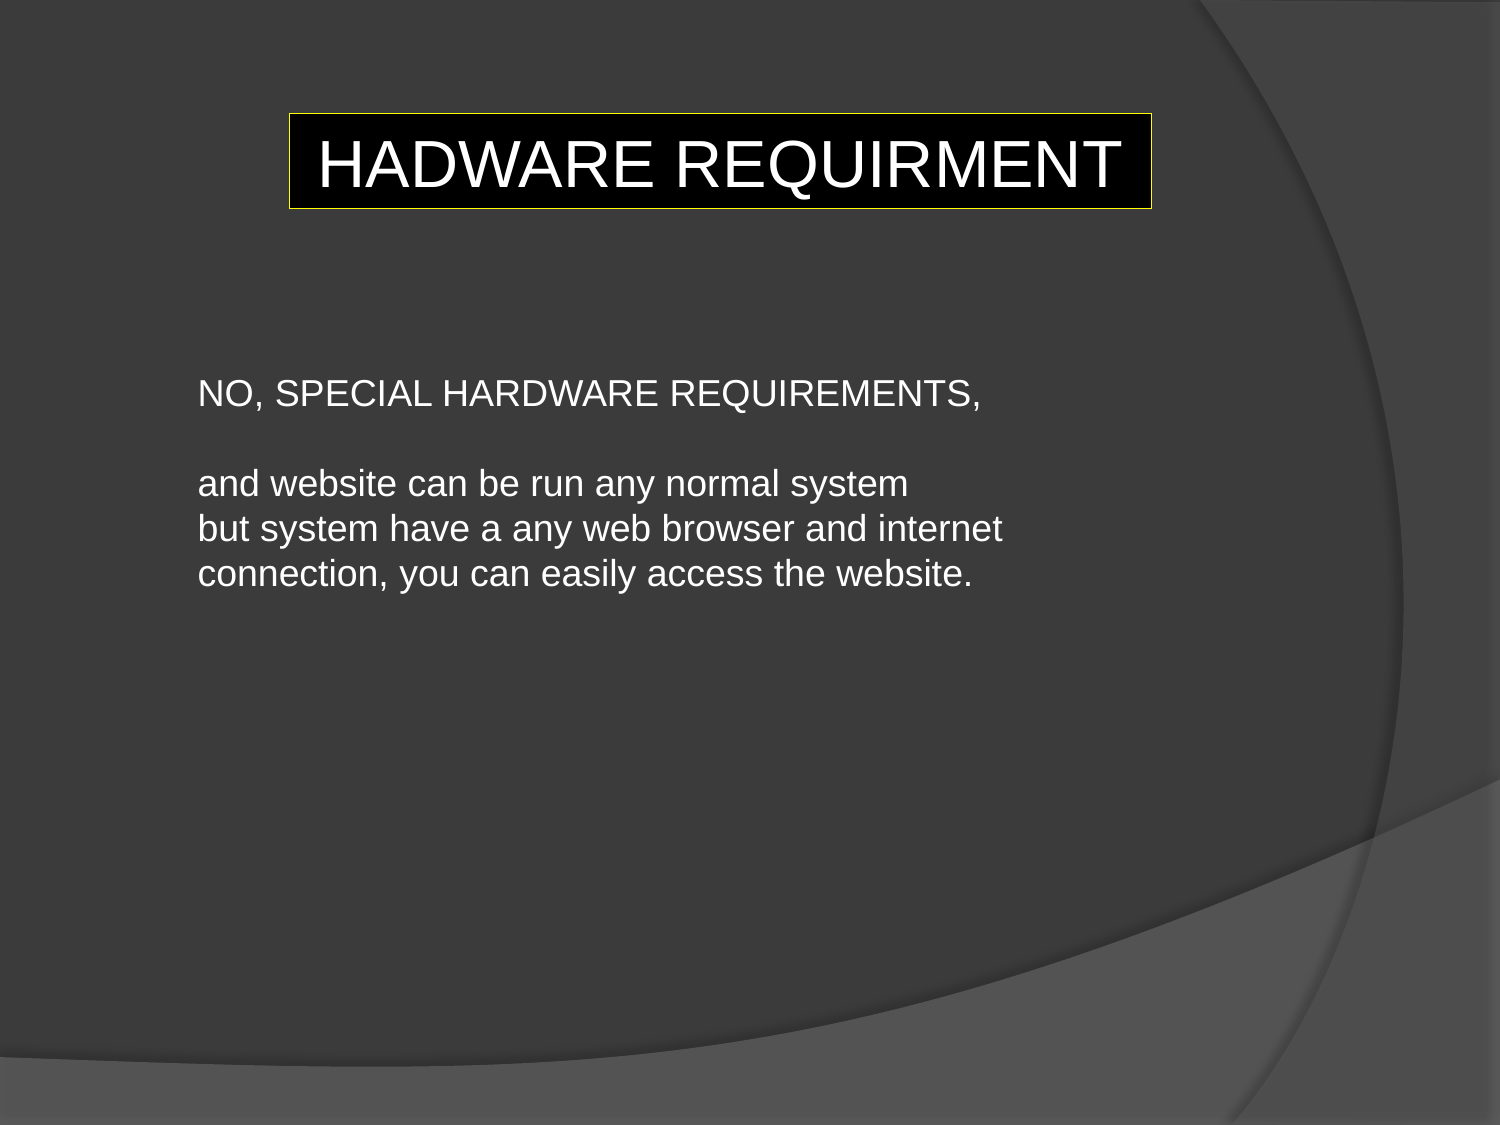

HADWARE REQUIRMENT
NO, SPECIAL HARDWARE REQUIREMENTS,

and website can be run any normal system
but system have a any web browser and internet connection, you can easily access the website.